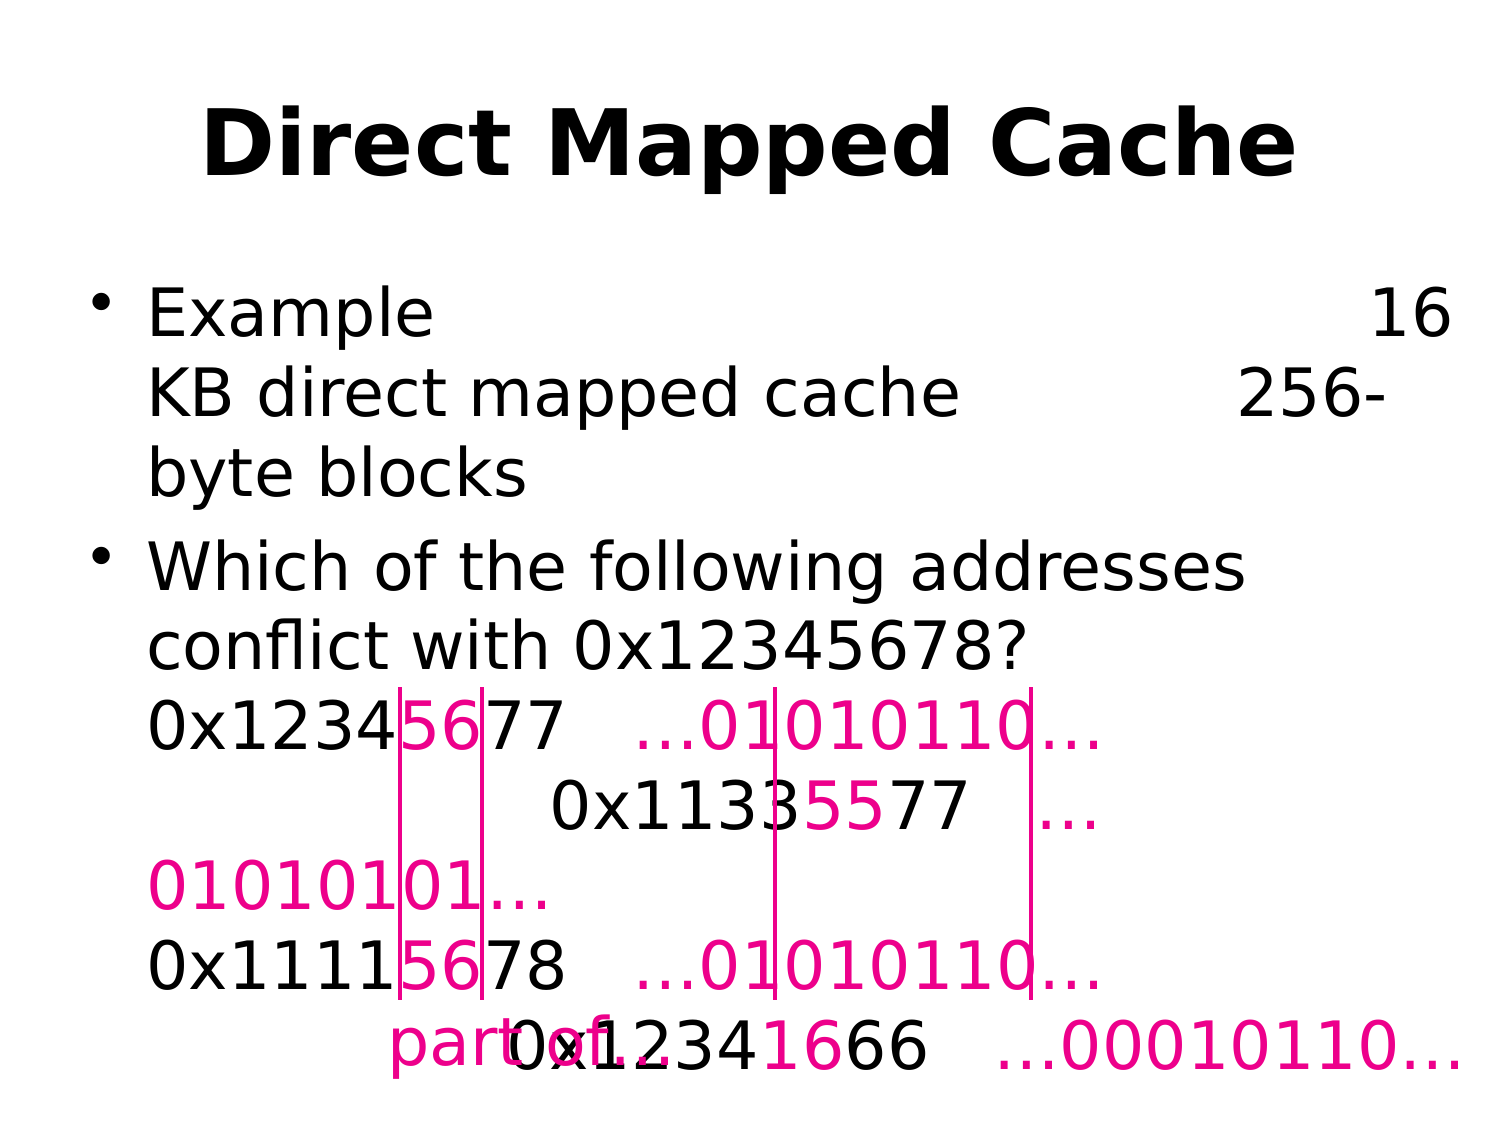

# Direct Mapped Cache
Example                                            16 KB direct mapped cache             256-byte blocks
Which of the following addresses conflict with 0x12345678?                   0x12345677   …01010110…                                     0x11335577   …01010101…                                      0x11115678   …01010110…                                   0x12341666   …00010110…

part of…